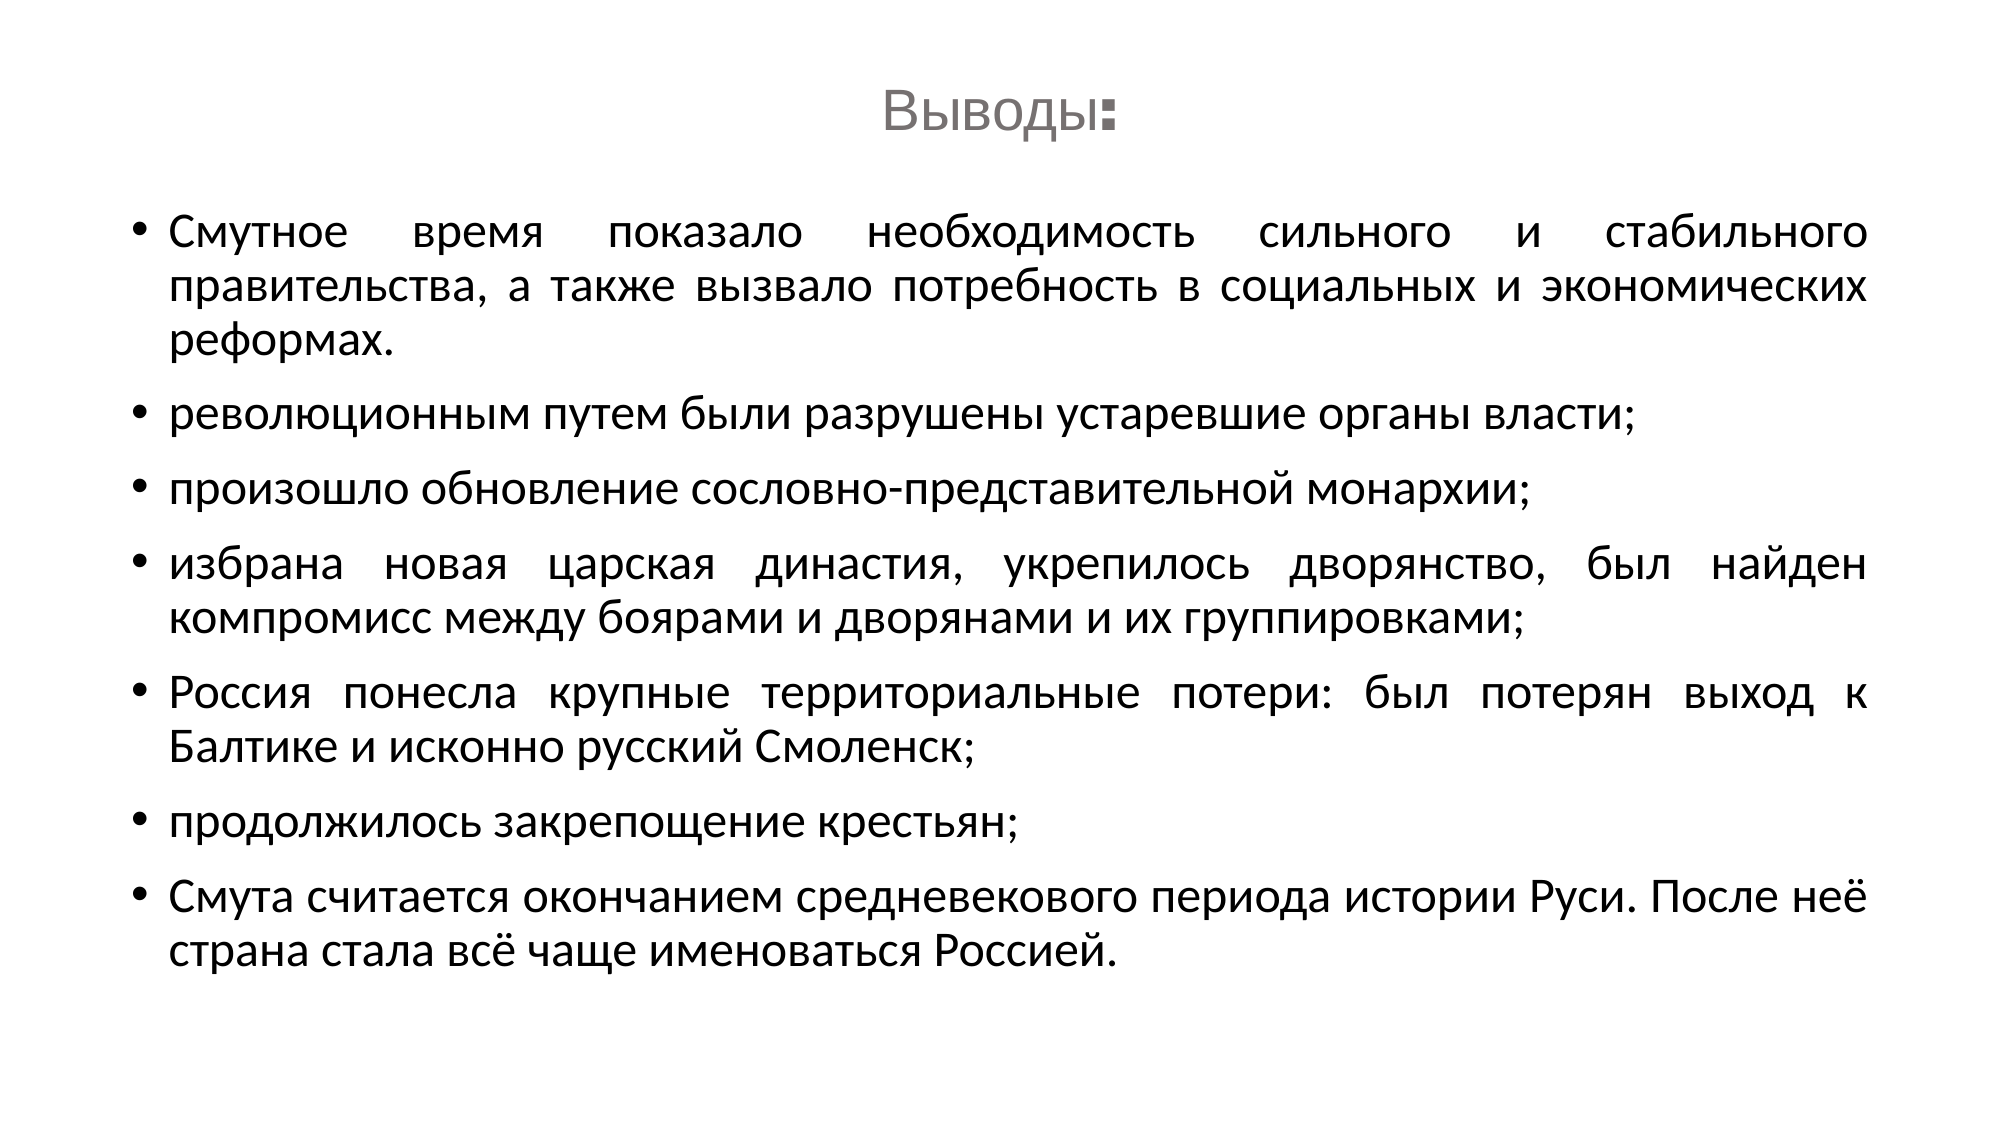

# Выводы:
Смутное время показало необходимость сильного и стабильного правительства, а также вызвало потребность в социальных и экономических реформах.
﻿революционным путем были разрушены устаревшие органы власти;
﻿﻿произошло обновление сословно-представительной монархии;
﻿﻿избрана новая царская династия, укрепилось дворянство, был найден компромисс между боярами и дворянами и их группировками;
Россия понесла крупные территориальные потери: был потерян выход к Балтике и исконно русский Смоленск;
продолжилось закрепощение крестьян;
Смута считается окончанием средневекового периода истории Руси. После неё страна стала всё чаще именоваться Россией.